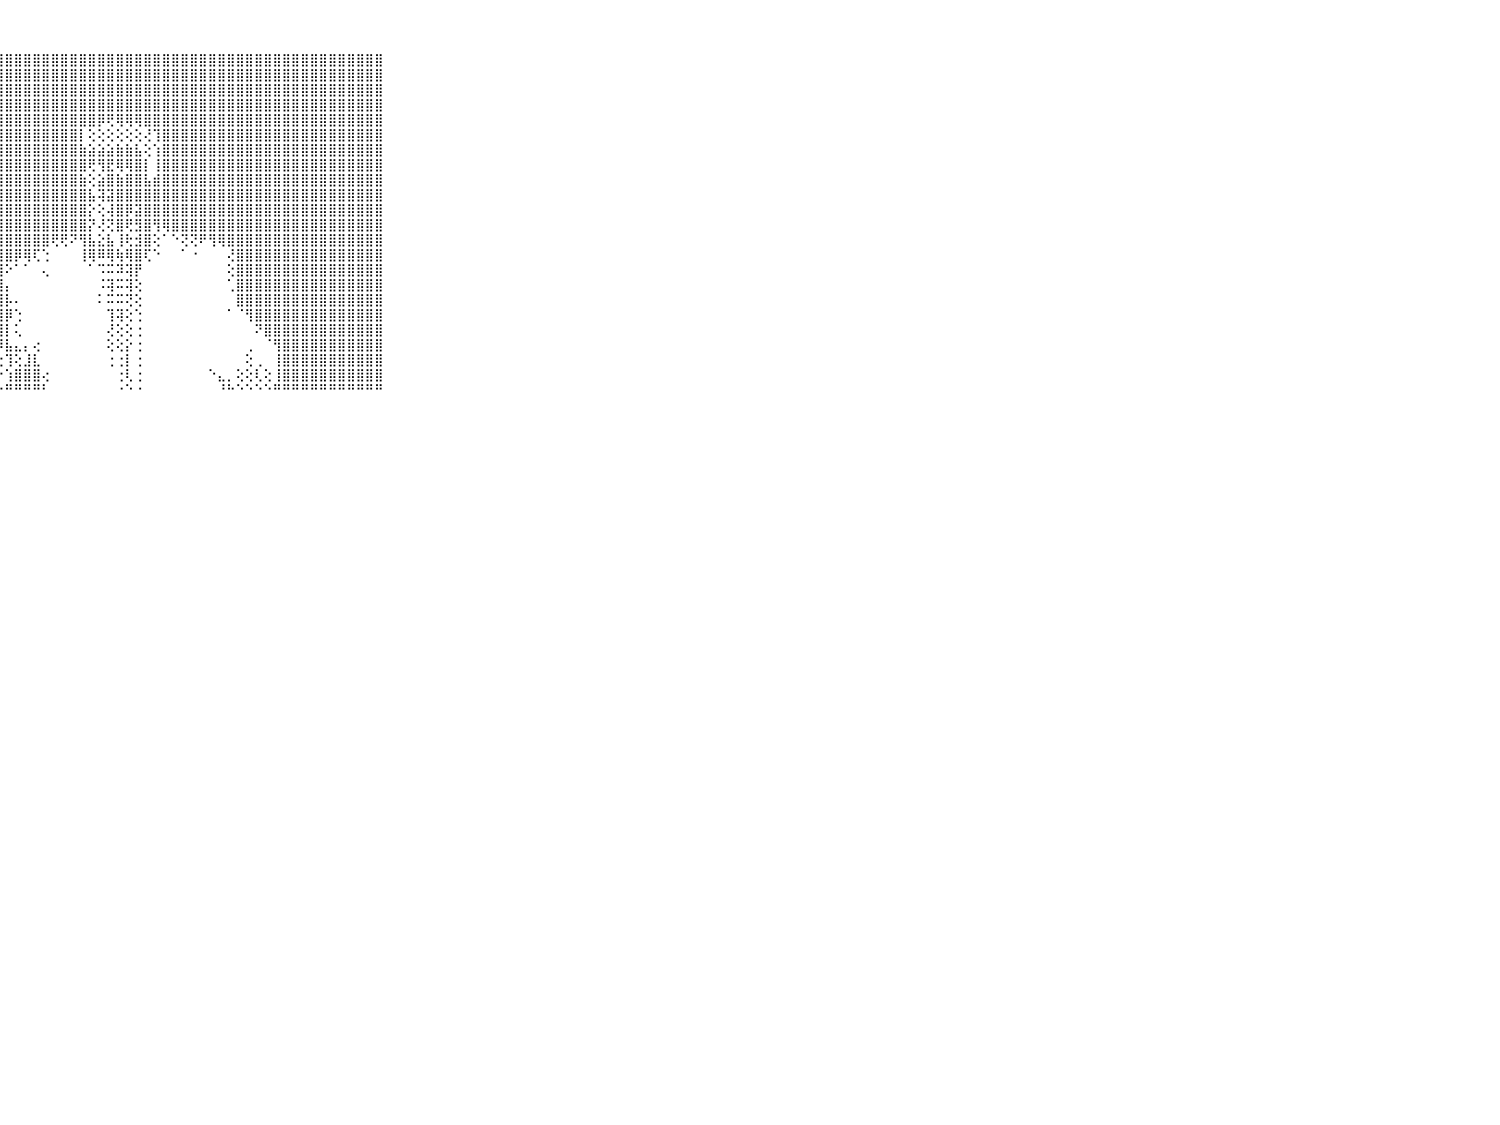

⠀⠀⠀⠀⠀⠀⠀⠀⠀⠀⠀⣿⣿⣿⣿⣿⣿⣿⣿⣿⣿⣿⣿⣿⣿⣿⣿⣿⣿⣿⣿⣿⣿⣿⣿⣿⣿⣿⣿⣿⣿⣿⣿⣿⣿⣿⣿⣿⣿⣿⣿⣿⣿⣿⣿⣿⣿⣿⣿⣿⣿⣿⣿⣿⣿⣿⣿⣿⣿⠀⠀⠀⠀⠀⠀⠀⠀⠀⠀⠀⠀
⠀⠀⠀⠀⠀⠀⠀⠀⠀⠀⠀⣿⣿⣿⣿⣿⣿⣿⣿⣿⣿⣿⣿⣿⣿⣿⣿⣿⣿⣿⣿⣿⣿⣿⣿⣿⣿⣿⣿⣿⣿⣿⣿⣿⣿⣿⣿⣿⣿⣿⣿⣿⣿⣿⣿⣿⣿⣿⣿⣿⣿⣿⣿⣿⣿⣿⣿⣿⣿⠀⠀⠀⠀⠀⠀⠀⠀⠀⠀⠀⠀
⠀⠀⠀⠀⠀⠀⠀⠀⠀⠀⠀⣿⣿⣿⣿⣿⣿⣿⣿⣿⣿⣿⣿⣿⣿⣿⣿⣿⣿⣿⣿⣿⣿⣿⣿⣿⣿⣿⣿⣿⣿⣿⣿⣿⣿⣿⣿⣿⣿⣿⣿⣿⣿⣿⣿⣿⣿⣿⣿⣿⣿⣿⣿⣿⣿⣿⣿⣿⣿⠀⠀⠀⠀⠀⠀⠀⠀⠀⠀⠀⠀
⠀⠀⠀⠀⠀⠀⠀⠀⠀⠀⠀⣿⣿⣿⣿⣿⣿⣿⣿⣿⣿⣿⣿⣿⣿⣿⣿⣿⣿⣿⣿⣿⣿⣿⣿⣿⣿⣿⣿⣿⣿⣿⣿⣿⣿⣿⣿⣿⣿⣿⣿⣿⣿⣿⣿⣿⣿⣿⣿⣿⣿⣿⣿⣿⣿⣿⣿⣿⣿⠀⠀⠀⠀⠀⠀⠀⠀⠀⠀⠀⠀
⠀⠀⠀⠀⠀⠀⠀⠀⠀⠀⠀⣿⣿⣿⣿⣿⣿⣿⣿⣿⣿⣿⣿⣿⣿⣿⣿⣿⣿⣿⣿⣿⣿⣿⣿⣿⣿⣿⡿⢟⢿⢿⢿⣿⣿⣿⣿⣿⣿⣿⣿⣿⣿⣿⣿⣿⣿⣿⣿⣿⣿⣿⣿⣿⣿⣿⣿⣿⣿⠀⠀⠀⠀⠀⠀⠀⠀⠀⠀⠀⠀
⠀⠀⠀⠀⠀⠀⠀⠀⠀⠀⠀⣿⣿⣿⣿⣿⣿⣿⣿⣿⣿⣿⣿⣿⣿⣿⣿⣿⣿⣿⣿⣿⣿⣿⣿⣿⡇⢕⢕⢕⢕⢕⢕⢜⢹⣿⣿⣿⣿⣿⣿⣿⣿⣿⣿⣿⣿⣿⣿⣿⣿⣿⣿⣿⣿⣿⣿⣿⣿⠀⠀⠀⠀⠀⠀⠀⠀⠀⠀⠀⠀
⠀⠀⠀⠀⠀⠀⠀⠀⠀⠀⠀⣿⣿⣿⣿⣿⣿⣿⣿⣿⣿⣿⣿⣿⣿⣿⣿⣿⣿⣿⣿⣿⣿⣿⣿⣿⣷⣵⣵⣵⣷⣷⣧⢕⢱⣿⣿⣿⣿⣿⣿⣿⣿⣿⣿⣿⣿⣿⣿⣿⣿⣿⣿⣿⣿⣿⣿⣿⣿⠀⠀⠀⠀⠀⠀⠀⠀⠀⠀⠀⠀
⠀⠀⠀⠀⠀⠀⠀⠀⠀⠀⠀⣿⣿⣿⣿⣿⣿⣿⣿⣿⣿⣿⣿⣿⣿⣿⣿⣿⣿⣿⣿⣿⣿⣿⣿⣿⣿⢟⢻⣟⢿⢿⣿⡇⢸⣿⣿⣿⣿⣿⣿⣿⣿⣿⣿⣿⣿⣿⣿⣿⣿⣿⣿⣿⣿⣿⣿⣿⣿⠀⠀⠀⠀⠀⠀⠀⠀⠀⠀⠀⠀
⠀⠀⠀⠀⠀⠀⠀⠀⠀⠀⠀⣿⣿⣿⣿⣿⣿⣿⣿⣿⣿⣿⣿⣿⣿⣿⣿⣿⣿⣿⣿⣿⣿⣿⣿⣿⣷⢕⣵⣿⣷⣿⣿⣧⣾⣿⣿⣿⣿⣿⣿⣿⣿⣿⣿⣿⣿⣿⣿⣿⣿⣿⣿⣿⣿⣿⣿⣿⣿⠀⠀⠀⠀⠀⠀⠀⠀⠀⠀⠀⠀
⠀⠀⠀⠀⠀⠀⠀⠀⠀⠀⠀⣿⣿⣿⣿⣿⣿⣿⣿⣿⣿⣿⣿⣿⣿⣿⣿⣿⣿⣿⣿⣿⣿⣿⣿⣿⣿⣧⢽⣽⣿⣿⣿⣿⣿⣿⣿⣿⣿⣿⣿⣿⣿⣿⣿⣿⣿⣿⣿⣿⣿⣿⣿⣿⣿⣿⣿⣿⣿⠀⠀⠀⠀⠀⠀⠀⠀⠀⠀⠀⠀
⠀⠀⠀⠀⠀⠀⠀⠀⠀⠀⠀⣿⣿⣿⣿⣿⣿⣿⣿⣿⣿⣿⣿⣿⣿⣿⣿⣿⣿⣿⣿⣿⣿⣿⣿⣿⣿⡕⢕⢼⣿⡿⣽⣿⣿⣿⣿⣿⣿⣿⣿⣿⣿⣿⣿⣿⣿⣿⣿⣿⣿⣿⣿⣿⣿⣿⣿⣿⣿⠀⠀⠀⠀⠀⠀⠀⠀⠀⠀⠀⠀
⠀⠀⠀⠀⠀⠀⠀⠀⠀⠀⠀⣿⣿⣿⣿⣿⣿⣿⣿⣿⣿⣿⣿⣿⣿⣿⣿⣿⣿⣿⣿⣿⣿⣿⣿⣿⣿⡝⢜⢝⣿⢟⣻⣿⢻⢿⣿⣿⣿⣿⣿⣿⣿⣿⣿⣿⣿⣿⣿⣿⣿⣿⣿⣿⣿⣿⣿⣿⣿⠀⠀⠀⠀⠀⠀⠀⠀⠀⠀⠀⠀
⠀⠀⠀⠀⠀⠀⠀⠀⠀⠀⠀⣿⣿⣿⣿⣿⣿⣿⣿⣿⣿⣿⣿⣿⣿⣿⣿⣿⣿⣿⣿⣿⣿⢟⢟⠝⢻⣧⣕⣧⢸⢗⣺⣿⢕⠁⠑⢝⢝⠟⢻⢿⣿⣿⣿⣿⣿⣿⣿⣿⣿⣿⣿⣿⣿⣿⣿⣿⣿⠀⠀⠀⠀⠀⠀⠀⠀⠀⠀⠀⠀
⠀⠀⠀⠀⠀⠀⠀⠀⠀⠀⠀⣿⣿⣿⣿⣿⣿⣿⣿⣿⣿⣿⣿⣿⣿⣿⣿⣿⣿⡿⢿⢏⢑⠀⠀⠀⢸⢿⠿⢿⢷⢿⣿⢏⠑⠀⠀⠁⠐⠀⠀⠀⢜⣿⣿⣿⣿⣿⣿⣿⣿⣿⣿⣿⣿⣿⣿⣿⣿⠀⠀⠀⠀⠀⠀⠀⠀⠀⠀⠀⠀
⠀⠀⠀⠀⠀⠀⠀⠀⠀⠀⠀⣿⣿⣿⣿⣿⣿⣿⣿⣿⣿⣿⣿⣿⣿⣿⣿⣿⠕⠁⠁⠀⢄⠀⠀⠀⠀⠁⠩⠭⠽⢽⡟⠀⠀⠀⠀⠀⠀⠀⠀⠀⢕⣿⣿⣿⣿⣿⣿⣿⣿⣿⣿⣿⣿⣿⣿⣿⣿⠀⠀⠀⠀⠀⠀⠀⠀⠀⠀⠀⠀
⠀⠀⠀⠀⠀⠀⠀⠀⠀⠀⠀⣿⣿⣿⣿⣿⣿⣿⣿⣿⣿⣿⣿⣿⣿⣿⣿⣿⡄⠀⠀⠀⠀⠀⠀⠀⠀⠀⠨⢽⠭⢽⢕⠀⠀⠀⠀⠀⠀⠀⠀⠀⢁⣿⣿⣿⣿⣿⣿⣿⣿⣿⣿⣿⣿⣿⣿⣿⣿⠀⠀⠀⠀⠀⠀⠀⠀⠀⠀⠀⠀
⠀⠀⠀⠀⠀⠀⠀⠀⠀⠀⠀⣿⣿⣿⣿⣿⣿⣿⣿⣿⣿⣿⣿⣿⣿⣿⣿⣿⡧⠄⠀⠀⠀⠀⠀⠀⠀⠀⠅⠭⠭⢝⢕⠀⠀⠀⠀⠀⠀⠀⠀⠀⠀⣿⣿⣿⣿⣿⣿⣿⣿⣿⣿⣿⣿⣿⣿⣿⣿⠀⠀⠀⠀⠀⠀⠀⠀⠀⠀⠀⠀
⠀⠀⠀⠀⠀⠀⠀⠀⠀⠀⠀⣿⣿⣿⣿⣿⣿⣿⣿⣿⣿⣿⣿⣿⣿⣿⣿⣿⡿⢑⠀⠀⠀⠀⠀⠀⠀⠀⠀⢹⢽⢕⢑⠀⠀⠀⠀⠀⠀⠀⠀⠀⠁⠈⢻⣿⣿⣿⣿⣿⣿⣿⣿⣿⣿⣿⣿⣿⣿⠀⠀⠀⠀⠀⠀⠀⠀⠀⠀⠀⠀
⠀⠀⠀⠀⠀⠀⠀⠀⠀⠀⠀⣿⣿⣿⣿⣿⣿⣿⣿⣿⣿⣿⣿⣿⣿⣿⣿⣿⡇⢅⠀⠀⠀⠀⠀⠀⠀⠀⠀⢜⢕⢕⢐⠀⠀⠀⠀⠀⠀⠀⠀⠀⠀⠀⠀⠝⣿⣿⣿⣿⣿⣿⣿⣿⣿⣿⣿⣿⣿⠀⠀⠀⠀⠀⠀⠀⠀⠀⠀⠀⠀
⠀⠀⠀⠀⠀⠀⠀⠀⠀⠀⠀⣿⣿⣿⣿⣿⣿⣿⣿⣿⣿⣿⣿⣿⣿⣿⣿⡿⣧⣄⡄⢔⠀⠀⠀⠀⠀⠀⠀⢕⢕⡕⢐⠀⠀⠀⠀⠀⠀⠀⠀⠀⠀⠀⢀⠀⠈⢻⣿⣿⣿⣿⣿⣿⣿⣿⣿⣿⣿⠀⠀⠀⠀⠀⠀⠀⠀⠀⠀⠀⠀
⠀⠀⠀⠀⠀⠀⠀⠀⠀⠀⠀⣿⣿⣿⣿⣿⣿⣿⣿⣿⣿⣿⣿⣿⣿⣿⡏⢕⢹⢕⣸⣇⠀⠀⠀⠀⠀⠀⠀⢐⢐⡇⢐⠀⠀⠀⠀⠀⠀⠀⠀⠀⠀⠀⢕⢀⠀⢸⣿⣿⣿⣿⣿⣿⣿⣿⣿⣿⣿⠀⠀⠀⠀⠀⠀⠀⠀⠀⠀⠀⠀
⠀⠀⠀⠀⠀⠀⠀⠀⠀⠀⠀⣿⣿⣿⣿⣿⣿⣿⣿⣿⣿⣿⣿⣿⣿⣿⣿⡕⢱⣿⣿⣿⢔⠀⠀⠀⠀⠀⠀⠀⢐⢇⢐⠀⠀⠀⠀⠀⠀⠀⠑⣄⡀⢕⢕⢇⢕⢸⣿⣿⣿⣿⣿⣿⣿⣿⣿⣿⣿⠀⠀⠀⠀⠀⠀⠀⠀⠀⠀⠀⠀
⠀⠀⠀⠀⠀⠀⠀⠀⠀⠀⠀⠛⠛⠛⠛⠛⠛⠛⠛⠛⠛⠛⠛⠛⠛⠛⠛⠓⠛⠛⠛⠛⠃⠀⠀⠀⠀⠀⠀⠀⠐⠑⠐⠀⠀⠀⠀⠀⠀⠀⠀⠘⠓⠑⠑⠑⠑⠛⠛⠛⠛⠛⠛⠛⠛⠛⠛⠛⠛⠀⠀⠀⠀⠀⠀⠀⠀⠀⠀⠀⠀